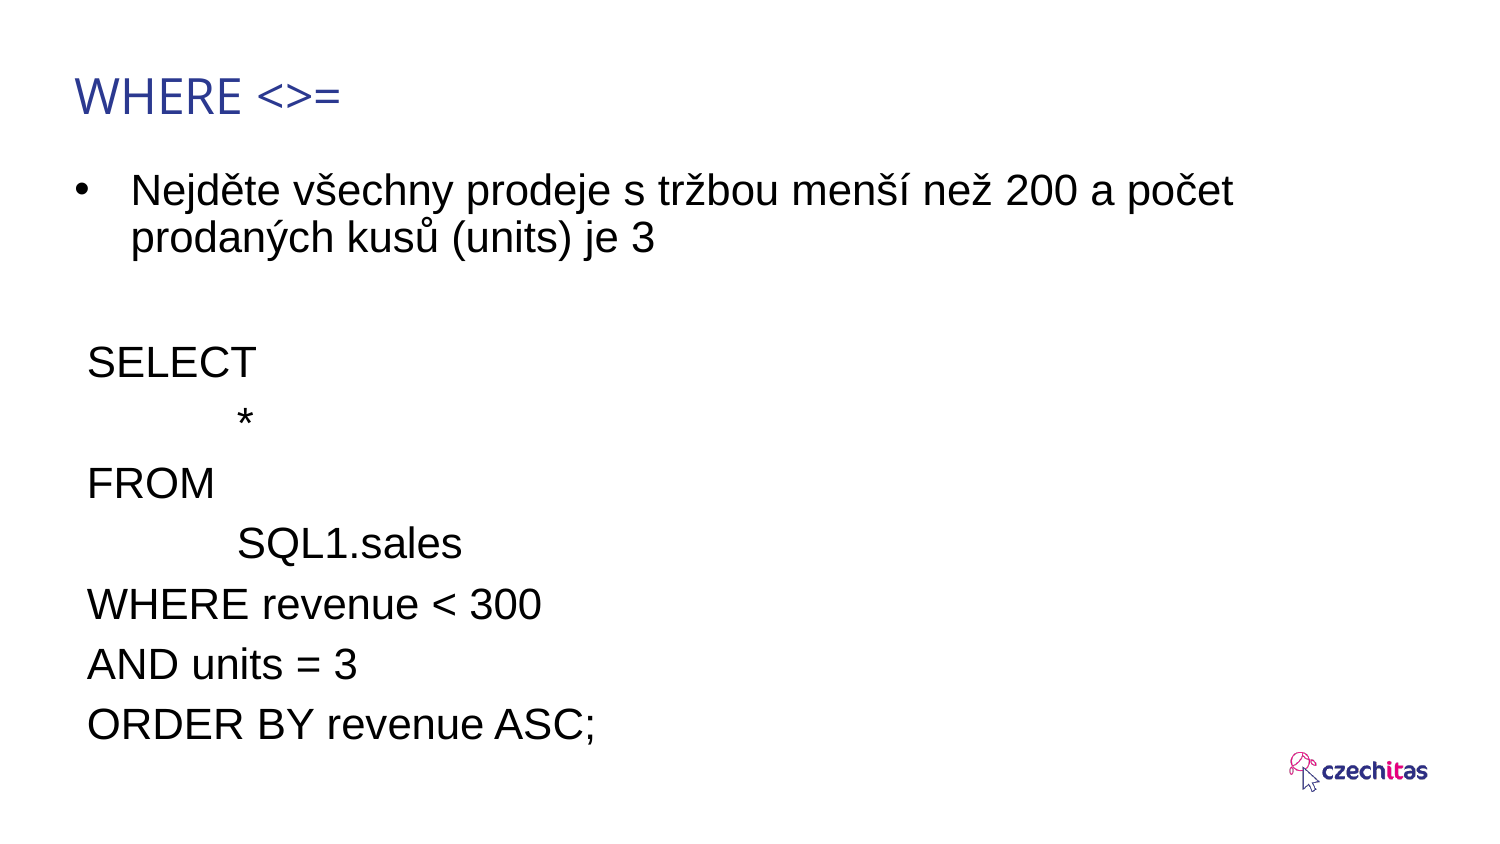

WHERE <>=
Nejděte všechny prodeje s tržbou menší než 200 a počet prodaných kusů (units) je 3

SELECT
	*
FROM
	SQL1.sales
WHERE revenue < 300
AND units = 3
ORDER BY revenue ASC;